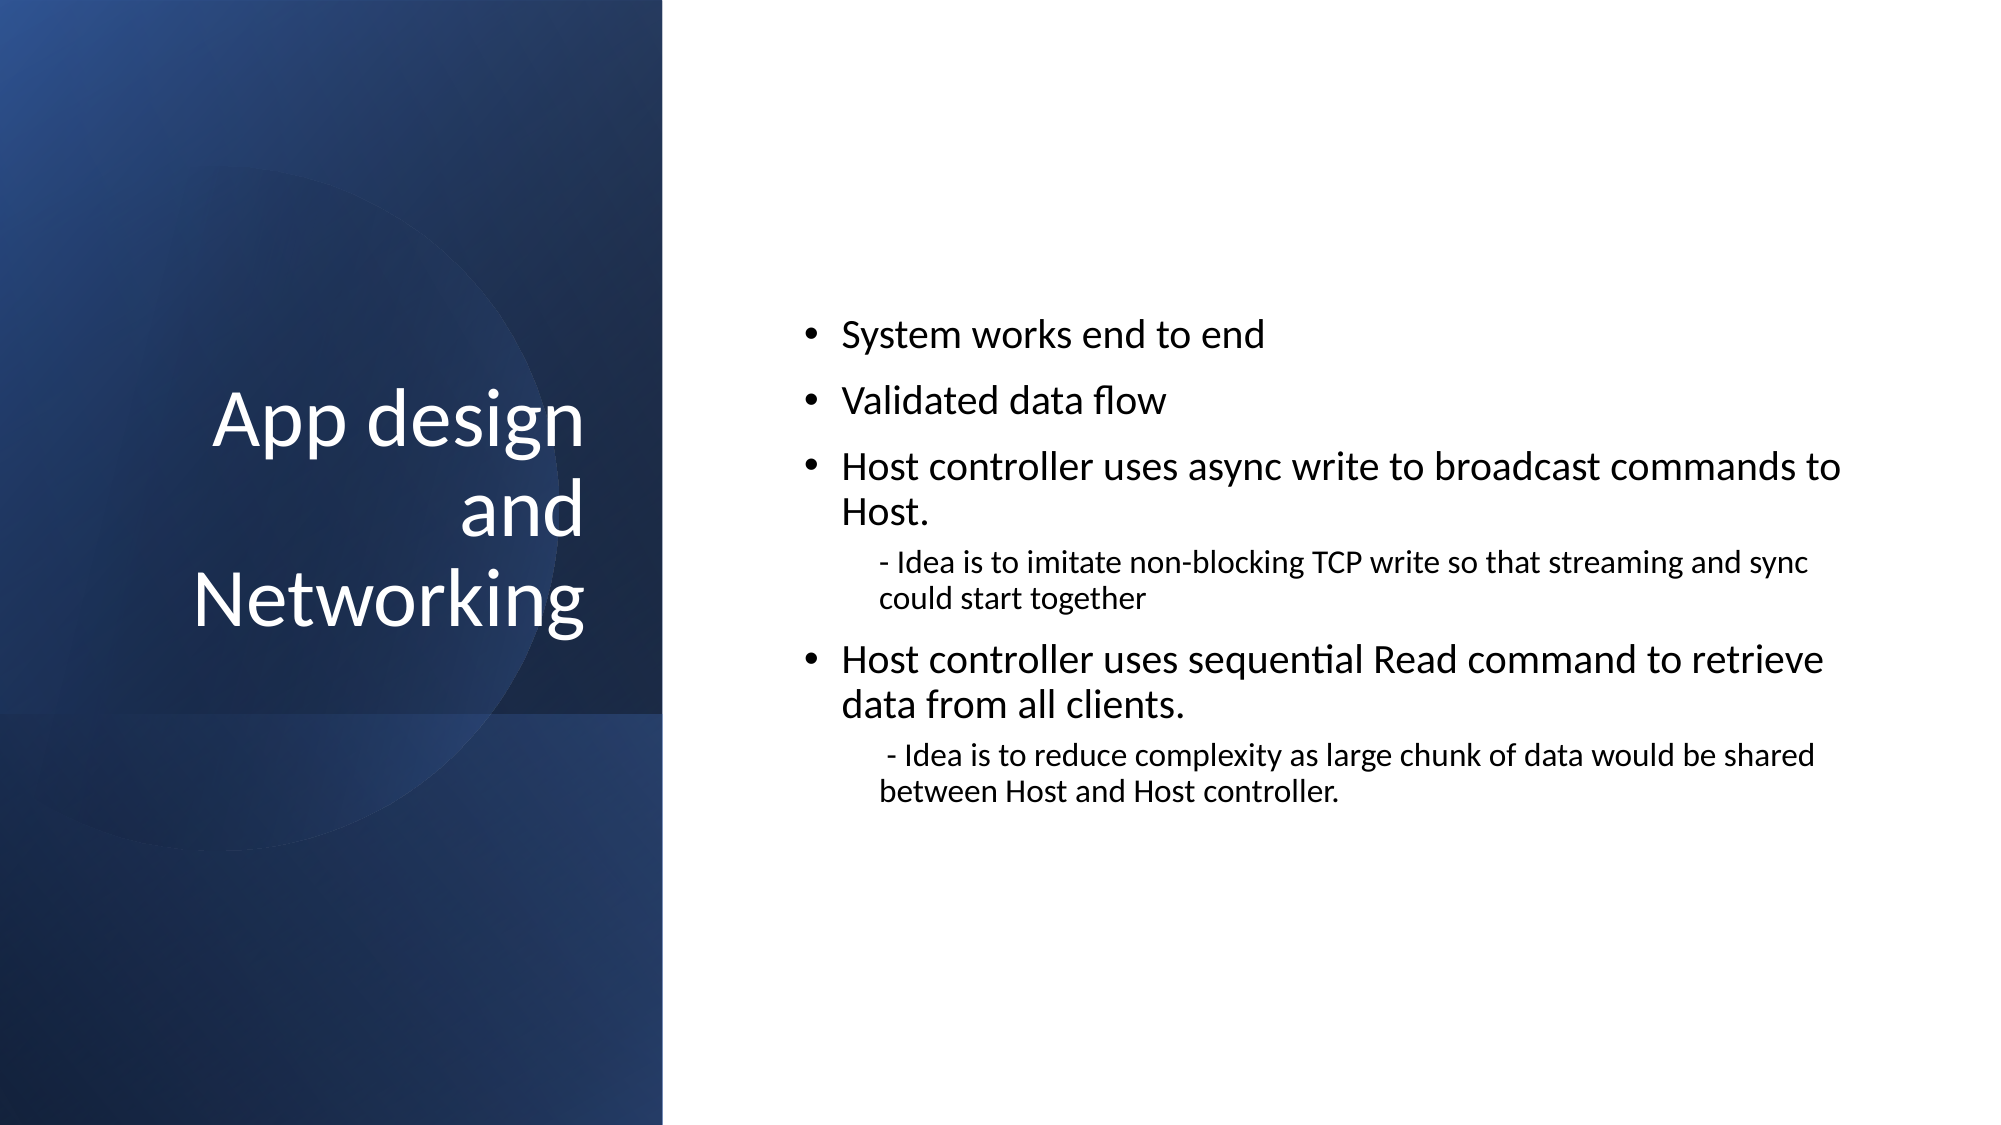

# App design and Networking
System works end to end
Validated data flow
Host controller uses async write to broadcast commands to Host.
- Idea is to imitate non-blocking TCP write so that streaming and sync could start together
Host controller uses sequential Read command to retrieve data from all clients.
 - Idea is to reduce complexity as large chunk of data would be shared between Host and Host controller.